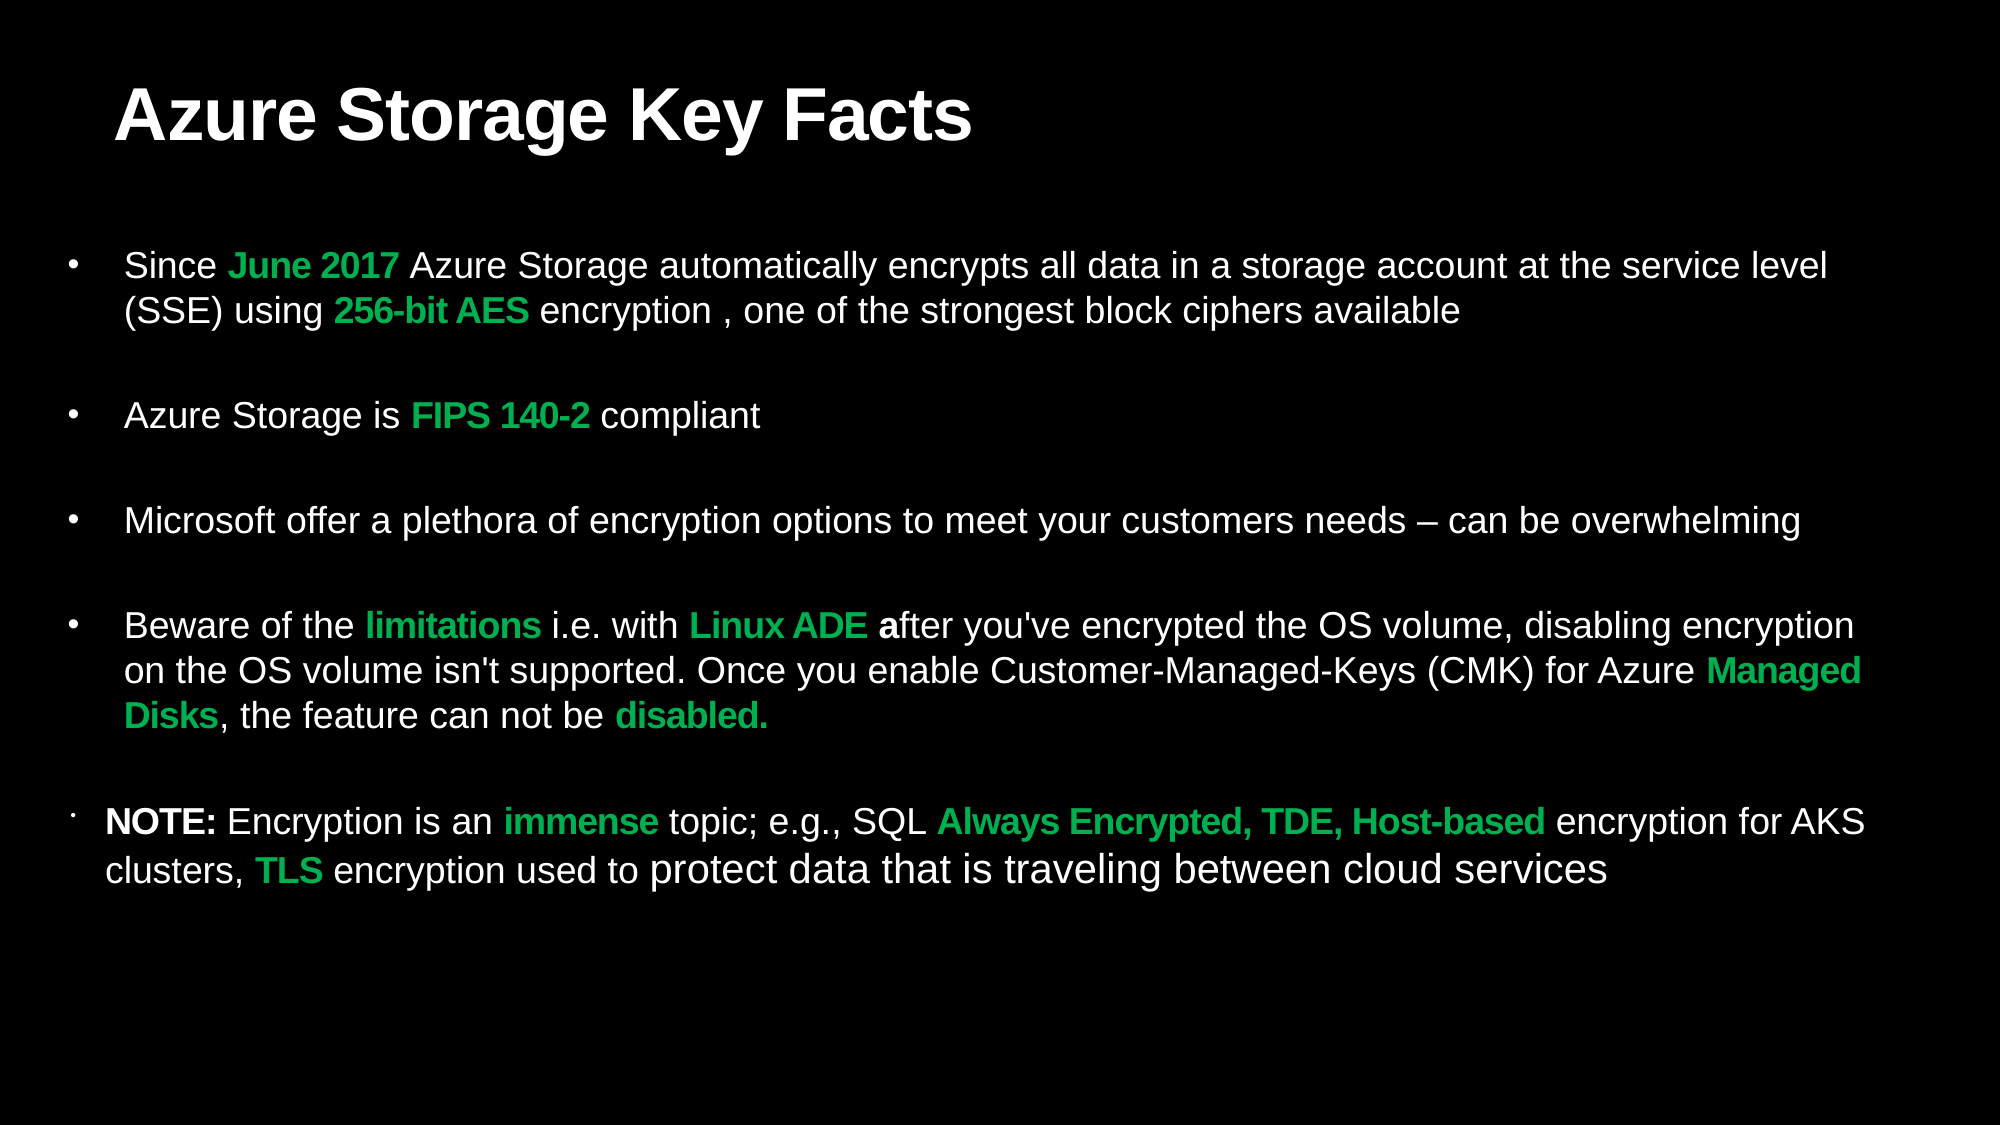

Azure Storage Key Facts
Since June 2017 Azure Storage automatically encrypts all data in a storage account at the service level (SSE) using 256-bit AES encryption , one of the strongest block ciphers available

Azure Storage is FIPS 140-2 compliant

Microsoft offer a plethora of encryption options to meet your customers needs – can be overwhelming

Beware of the limitations i.e. with Linux ADE after you've encrypted the OS volume, disabling encryption on the OS volume isn't supported. Once you enable Customer-Managed-Keys (CMK) for Azure Managed Disks, the feature can not be disabled.

NOTE: Encryption is an immense topic; e.g., SQL Always Encrypted, TDE, Host-based encryption for AKS clusters, TLS encryption used to protect data that is traveling between cloud services